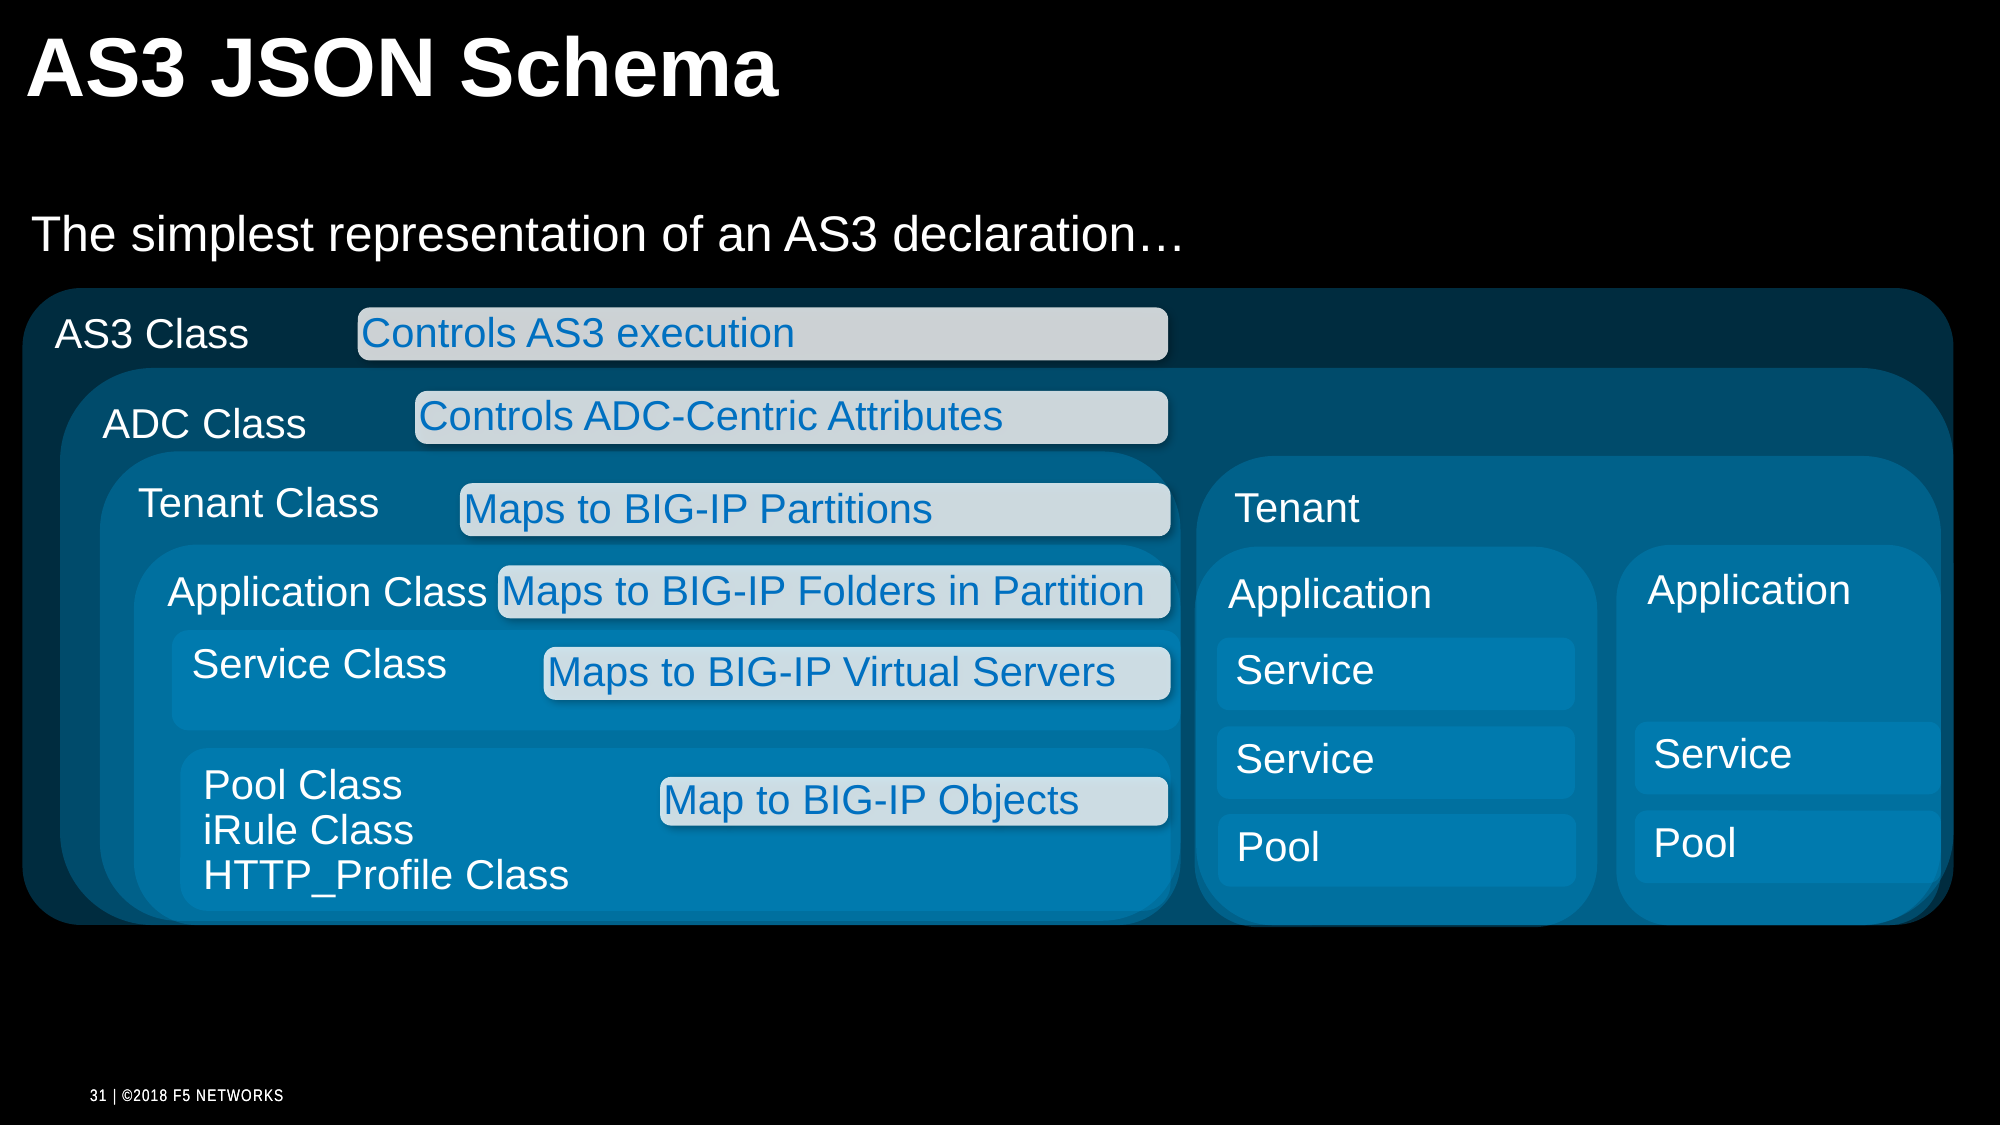

# AS3 JSON Schema
The simplest representation of an AS3 declaration…
AS3 Class
Controls AS3 execution
ADC Class
Controls ADC-Centric Attributes
Tenant Class
Tenant
Maps to BIG-IP Partitions
Application Class
Application
Application
Maps to BIG-IP Folders in Partition
Service Class
Service
Maps to BIG-IP Virtual Servers
Service
Service
Pool Class
iRule Class
HTTP_Profile Class
Map to BIG-IP Objects
Pool
Pool